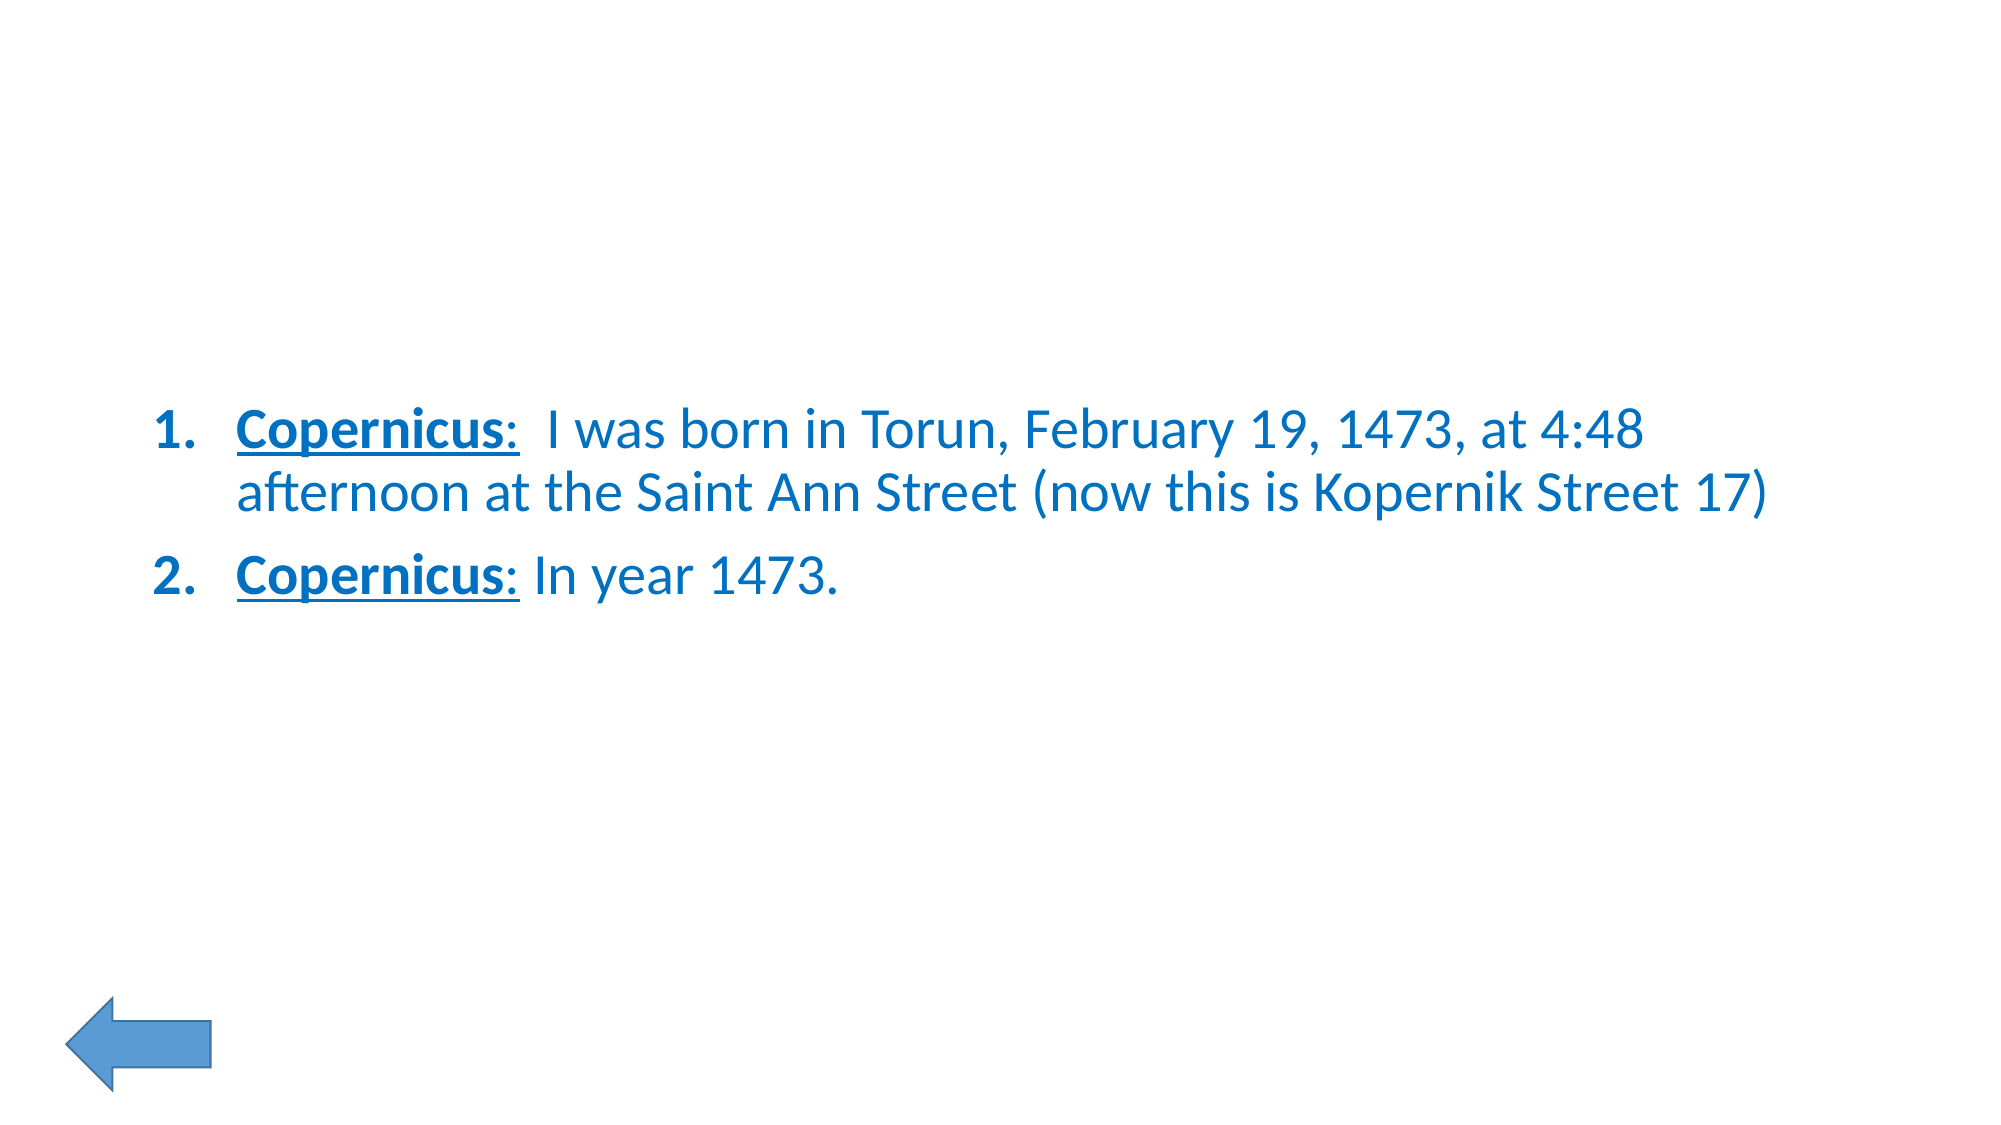

#

Copernicus:  I was born in Torun, February 19, 1473, at 4:48 afternoon at the Saint Ann Street (now this is Kopernik Street 17)
Copernicus: In year 1473.